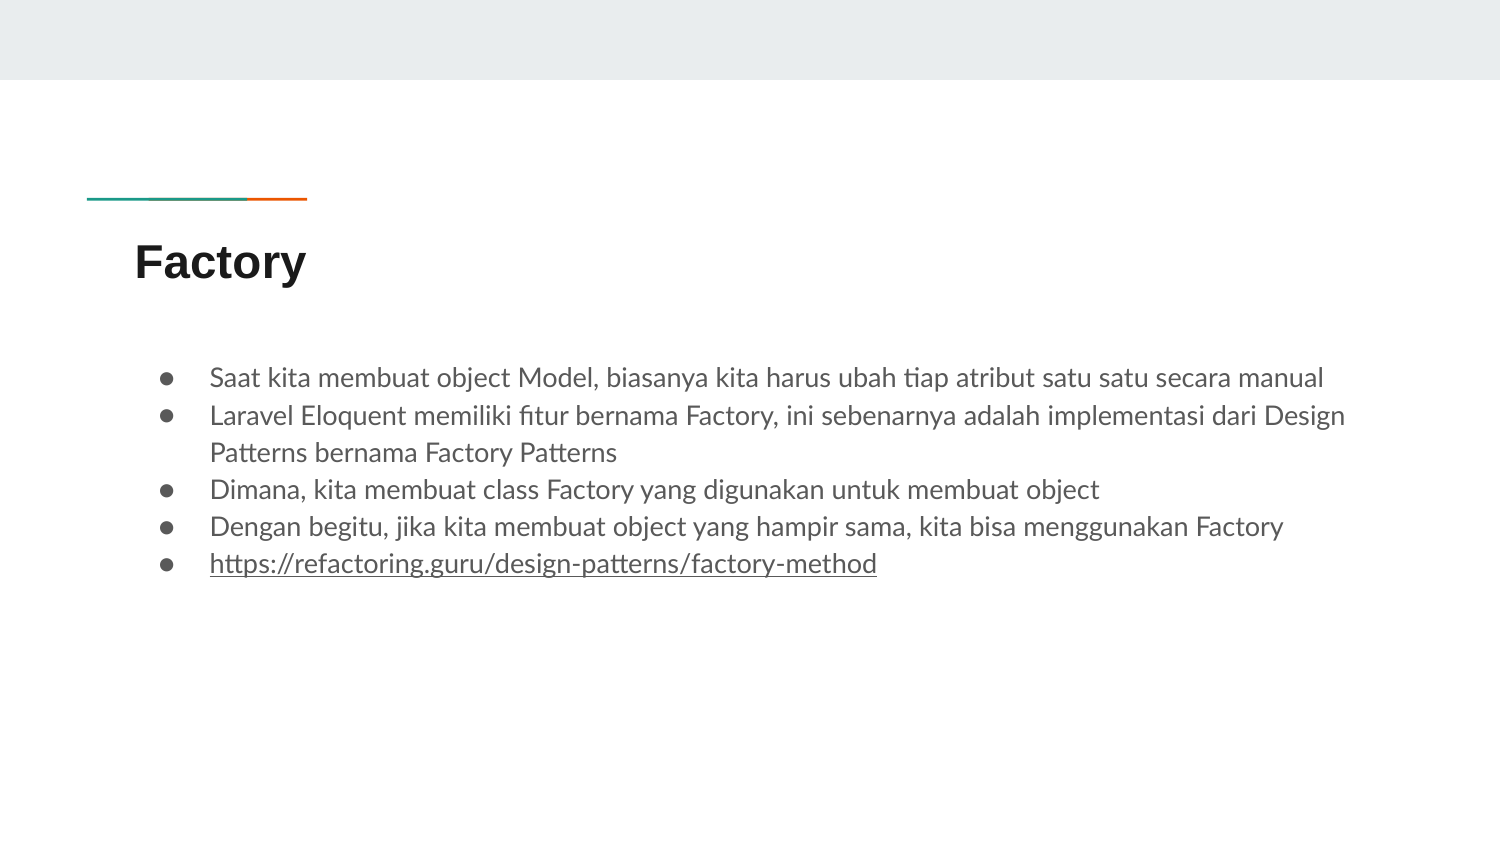

# Factory
Saat kita membuat object Model, biasanya kita harus ubah tiap atribut satu satu secara manual
Laravel Eloquent memiliki fitur bernama Factory, ini sebenarnya adalah implementasi dari Design Patterns bernama Factory Patterns
Dimana, kita membuat class Factory yang digunakan untuk membuat object
Dengan begitu, jika kita membuat object yang hampir sama, kita bisa menggunakan Factory
https://refactoring.guru/design-patterns/factory-method